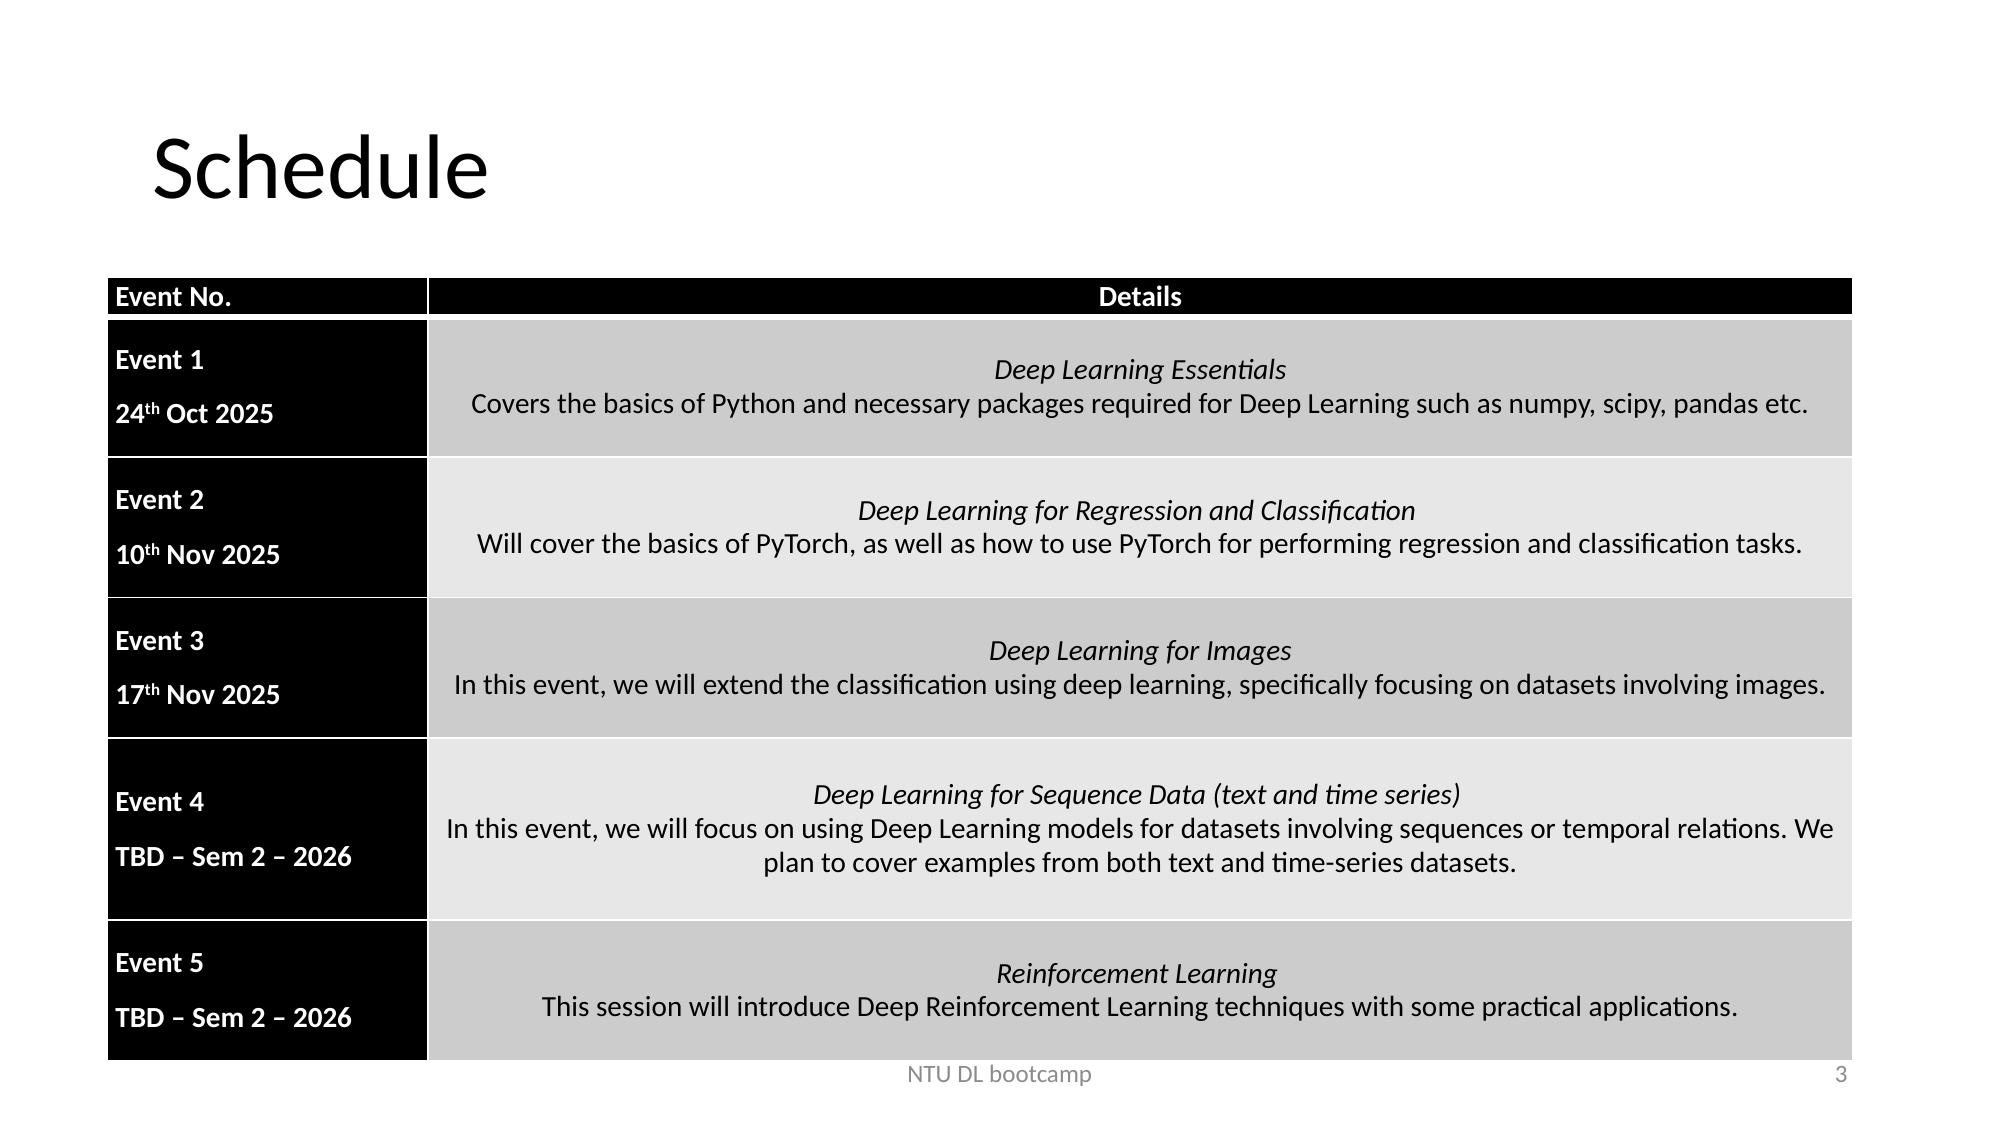

# Schedule
| Event No. | Details |
| --- | --- |
| Event 1 24th Oct 2025 | Deep Learning Essentials Covers the basics of Python and necessary packages required for Deep Learning such as numpy, scipy, pandas etc. |
| Event 2 10th Nov 2025 | Deep Learning for Regression and Classification  Will cover the basics of PyTorch, as well as how to use PyTorch for performing regression and classification tasks. |
| Event 3 17th Nov 2025 | Deep Learning for Images In this event, we will extend the classification using deep learning, specifically focusing on datasets involving images. |
| Event 4 TBD – Sem 2 – 2026 | Deep Learning for Sequence Data (text and time series)  In this event, we will focus on using Deep Learning models for datasets involving sequences or temporal relations. We plan to cover examples from both text and time-series datasets. |
| Event 5 TBD – Sem 2 – 2026 | Reinforcement Learning  This session will introduce Deep Reinforcement Learning techniques with some practical applications. |
NTU DL bootcamp
3